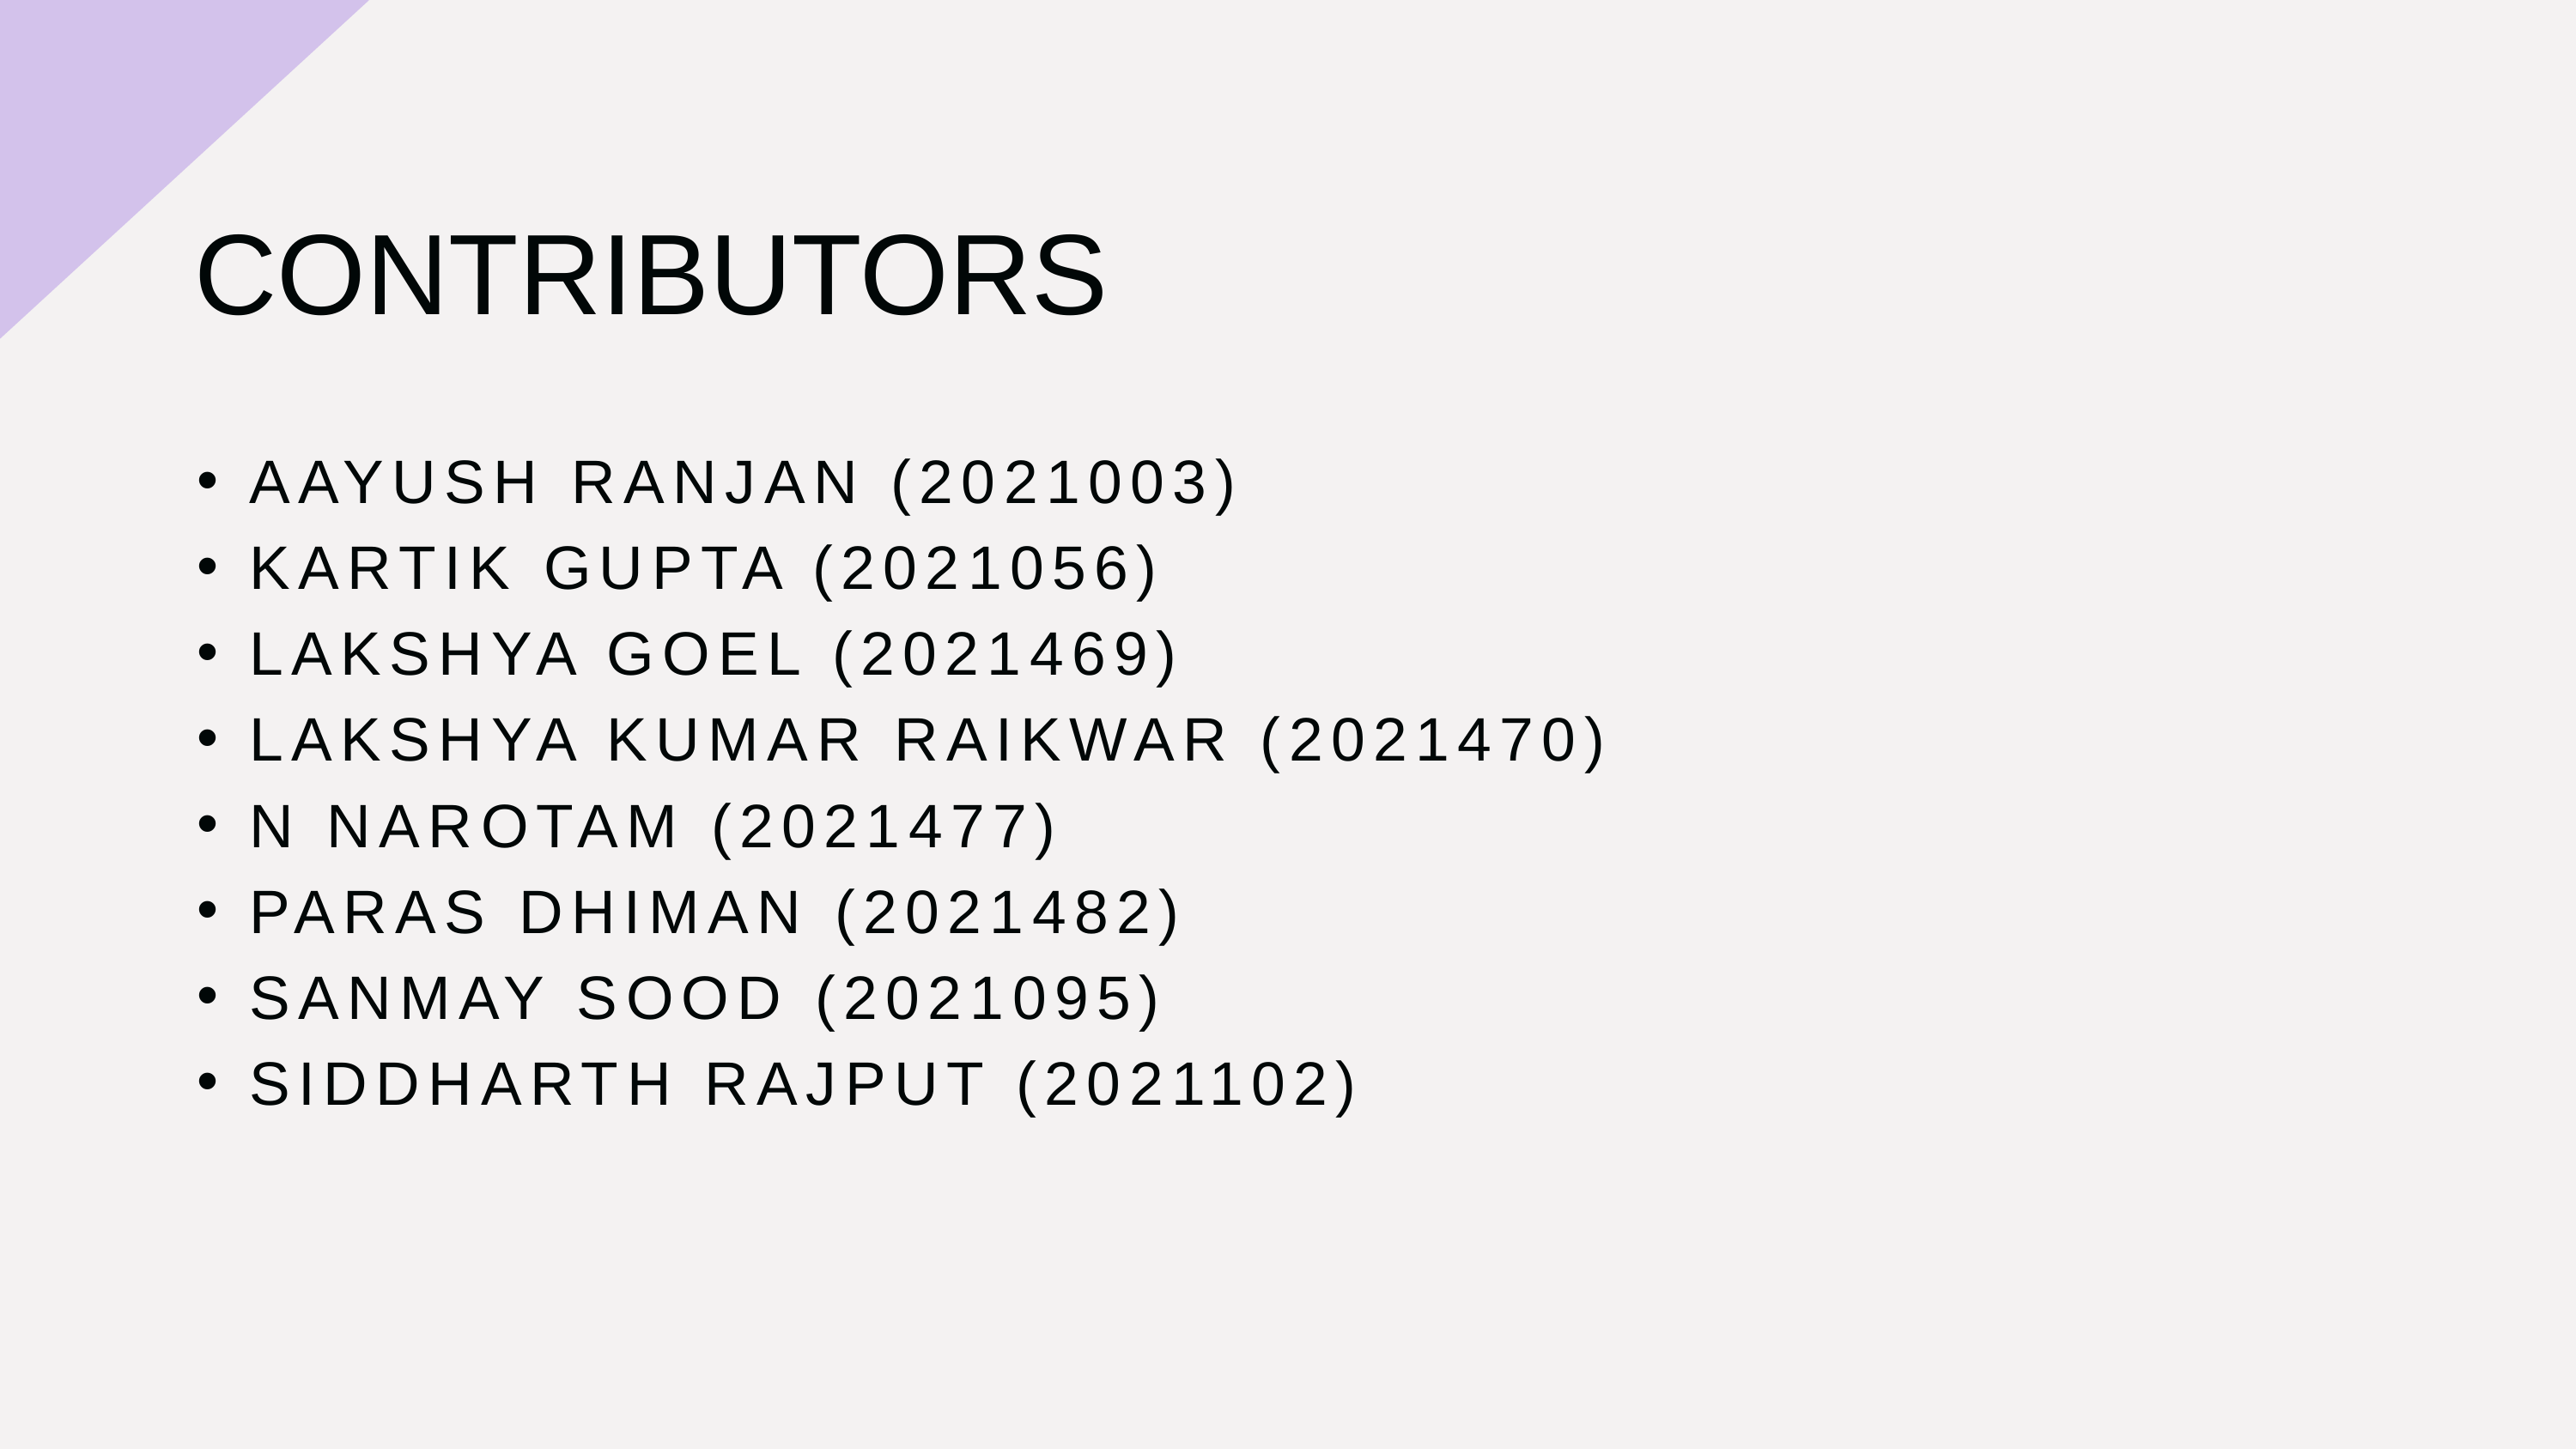

CONTRIBUTORS
AAYUSH RANJAN (2021003)
KARTIK GUPTA (2021056)
LAKSHYA GOEL (2021469)
LAKSHYA KUMAR RAIKWAR (2021470)
N NAROTAM (2021477)
PARAS DHIMAN (2021482)
SANMAY SOOD (2021095)
SIDDHARTH RAJPUT (2021102)